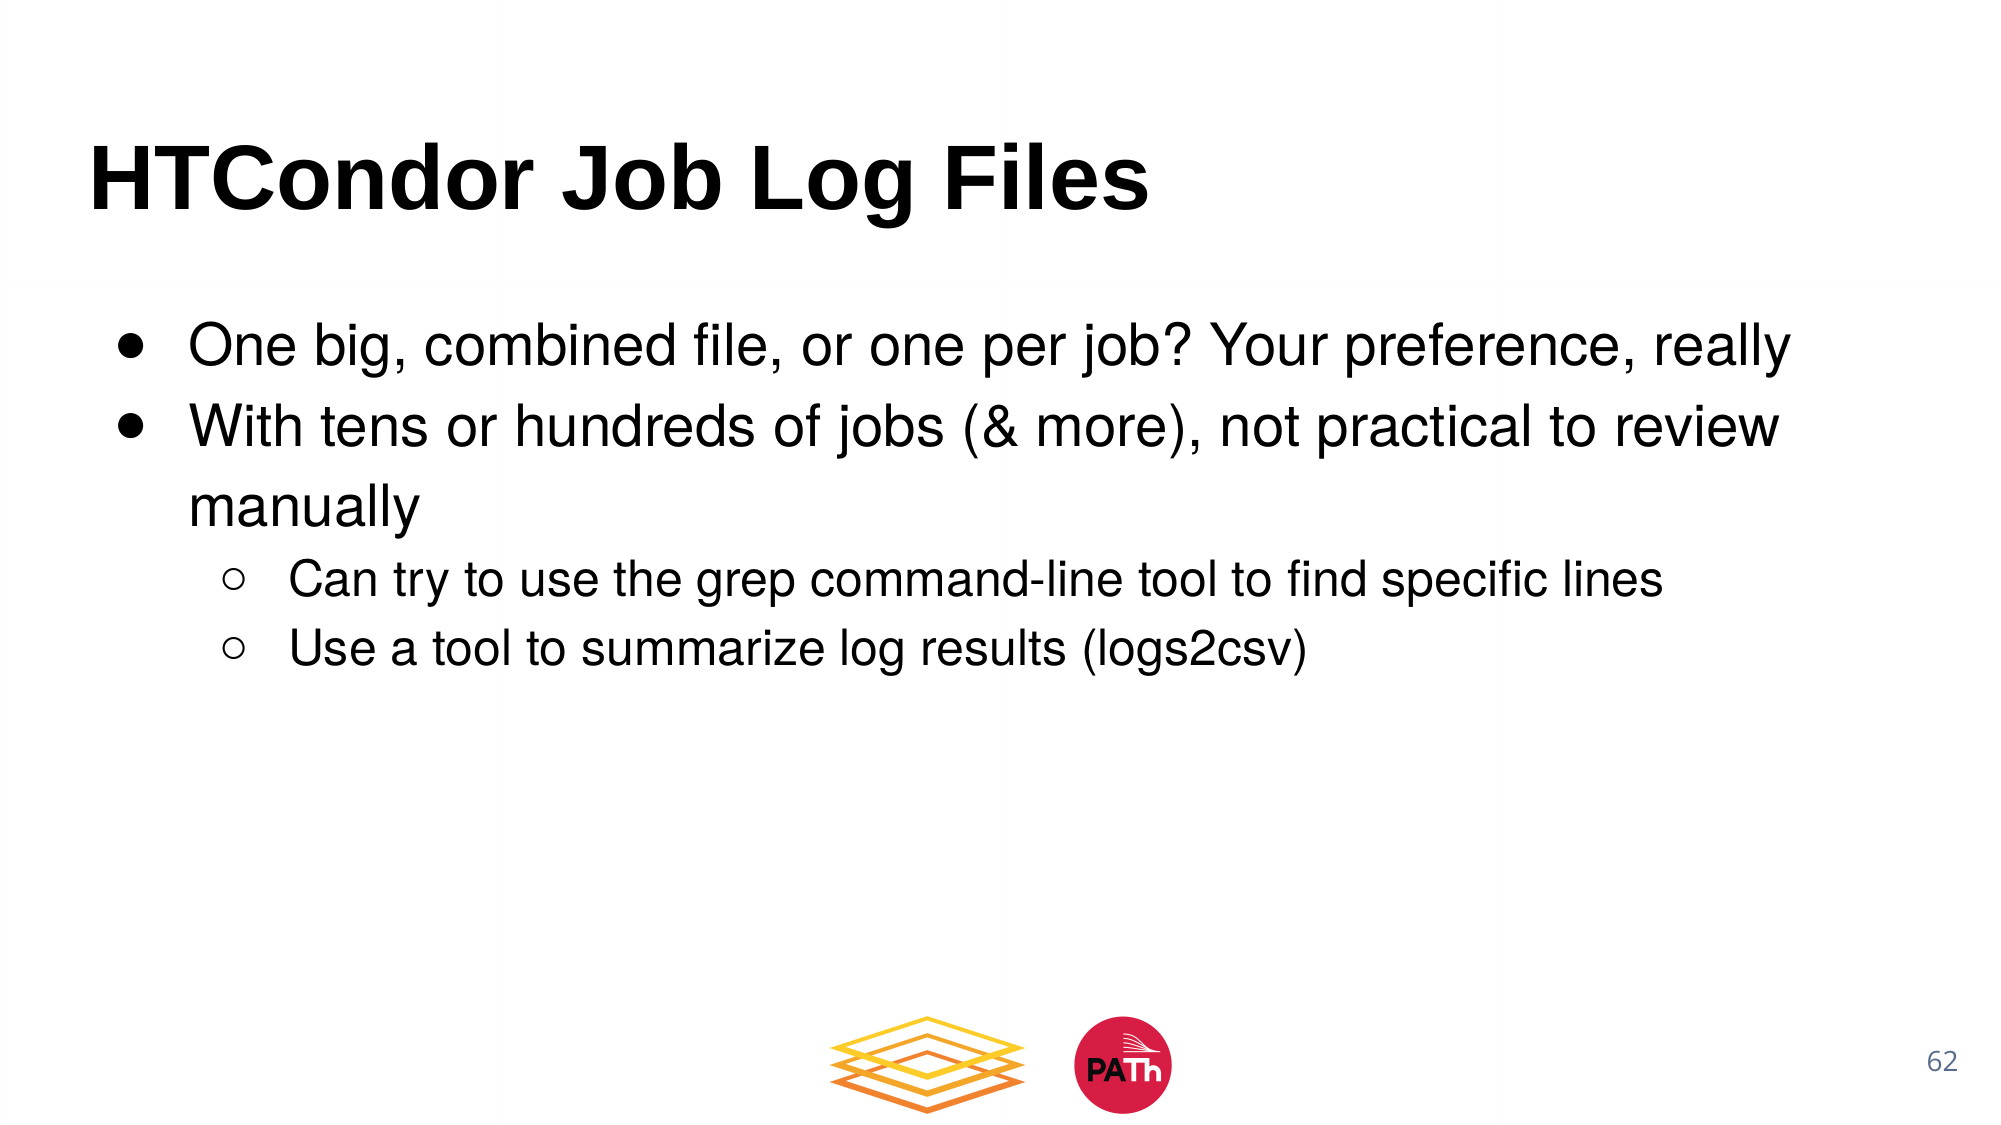

# HTCondor Job Log Files
One big, combined file, or one per job? Your preference, really
With tens or hundreds of jobs (& more), not practical to review manually
Can try to use the grep command-line tool to find specific lines
Use a tool to summarize log results (logs2csv)

62